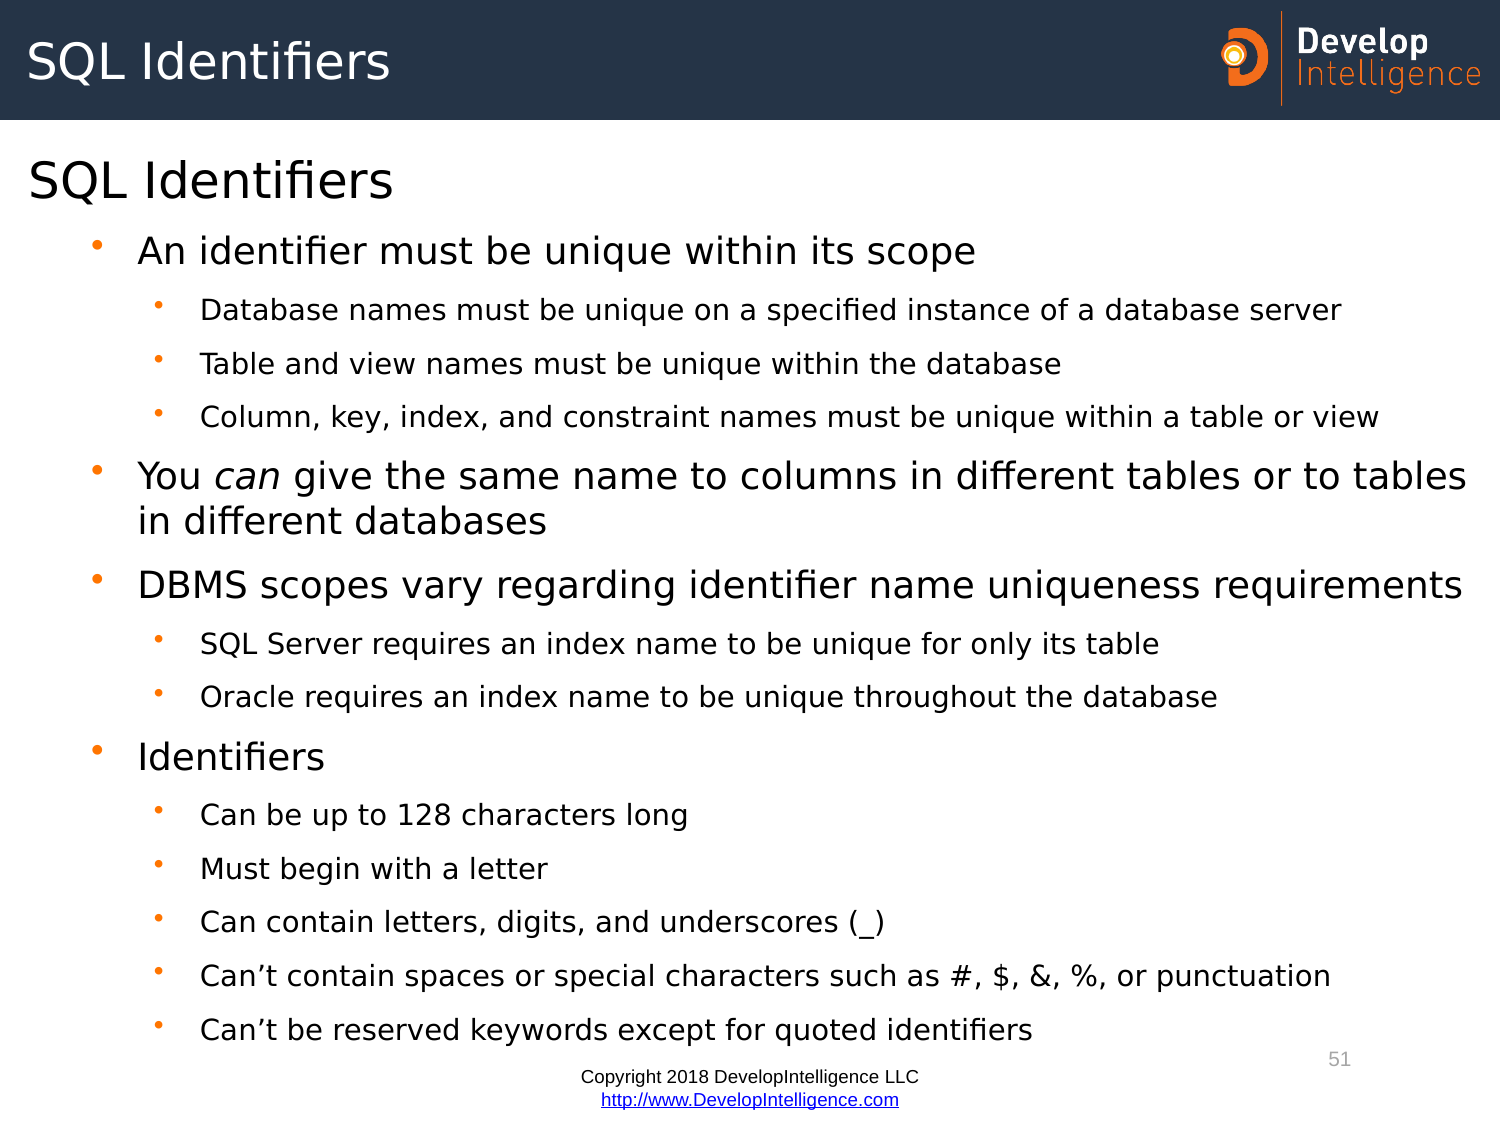

# SQL Identifiers
SQL Identifiers
An identifier must be unique within its scope
Database names must be unique on a specified instance of a database server
Table and view names must be unique within the database
Column, key, index, and constraint names must be unique within a table or view
You can give the same name to columns in different tables or to tables in different databases
DBMS scopes vary regarding identifier name uniqueness requirements
SQL Server requires an index name to be unique for only its table
Oracle requires an index name to be unique throughout the database
Identifiers
Can be up to 128 characters long
Must begin with a letter
Can contain letters, digits, and underscores (_)
Can’t contain spaces or special characters such as #, $, &, %, or punctuation
Can’t be reserved keywords except for quoted identifiers

51